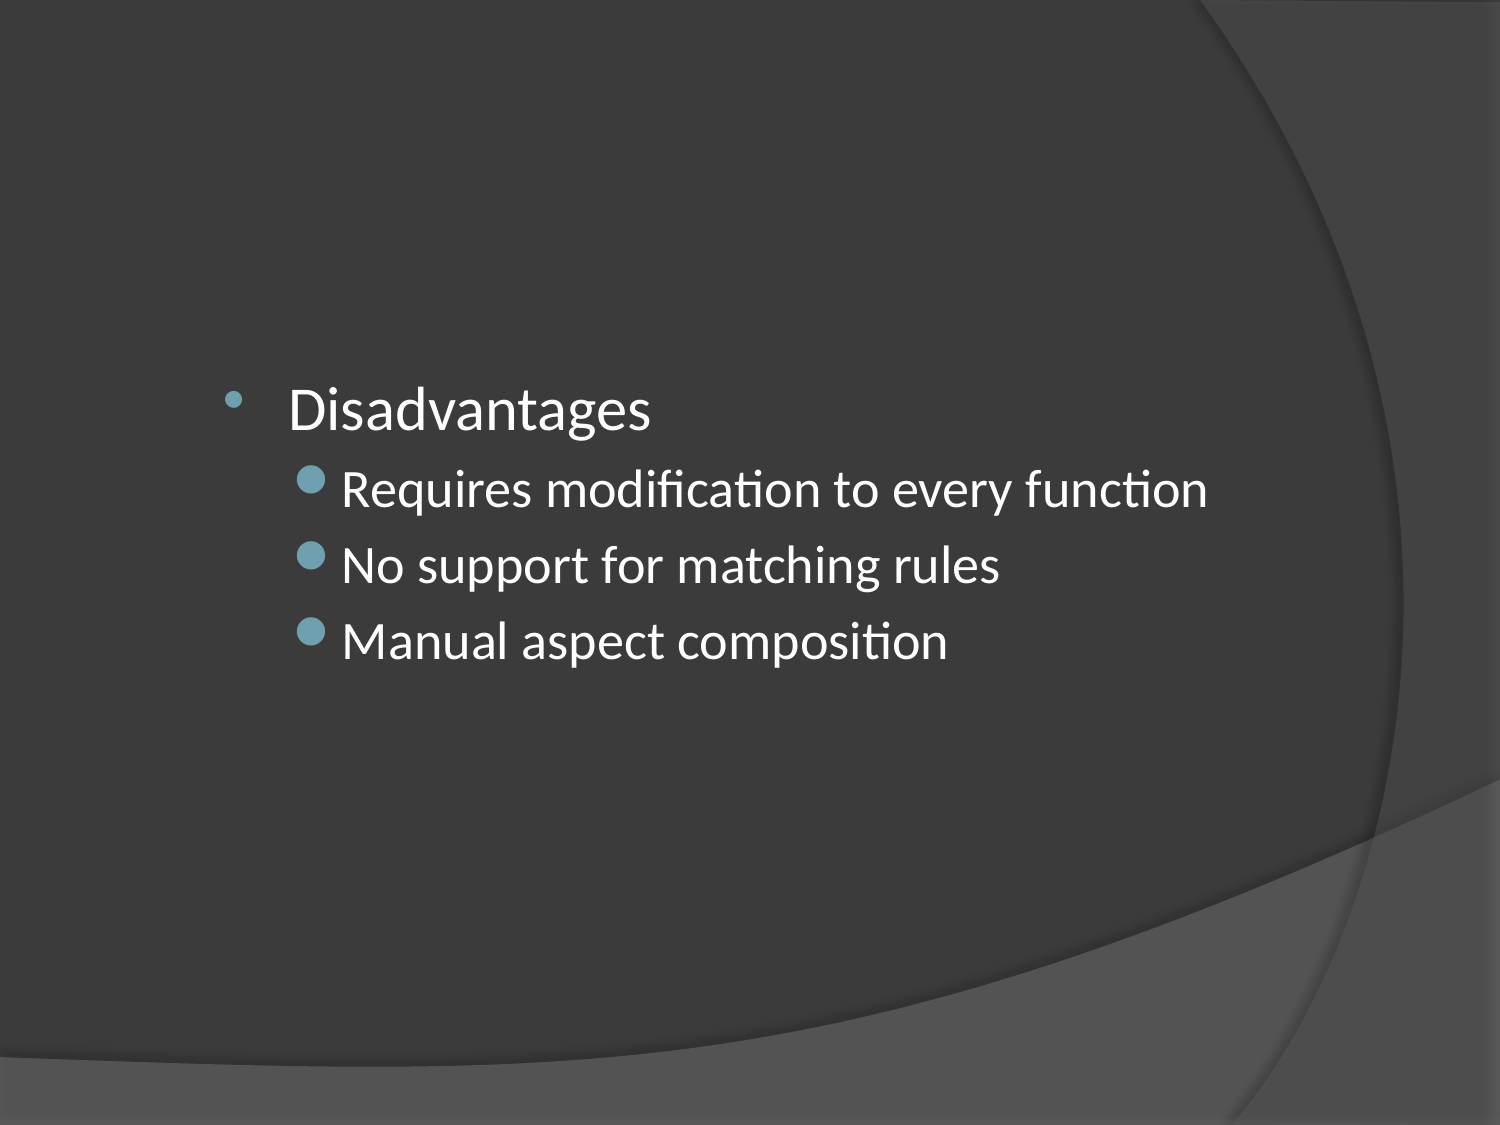

Disadvantages
Requires modification to every function
No support for matching rules
Manual aspect composition